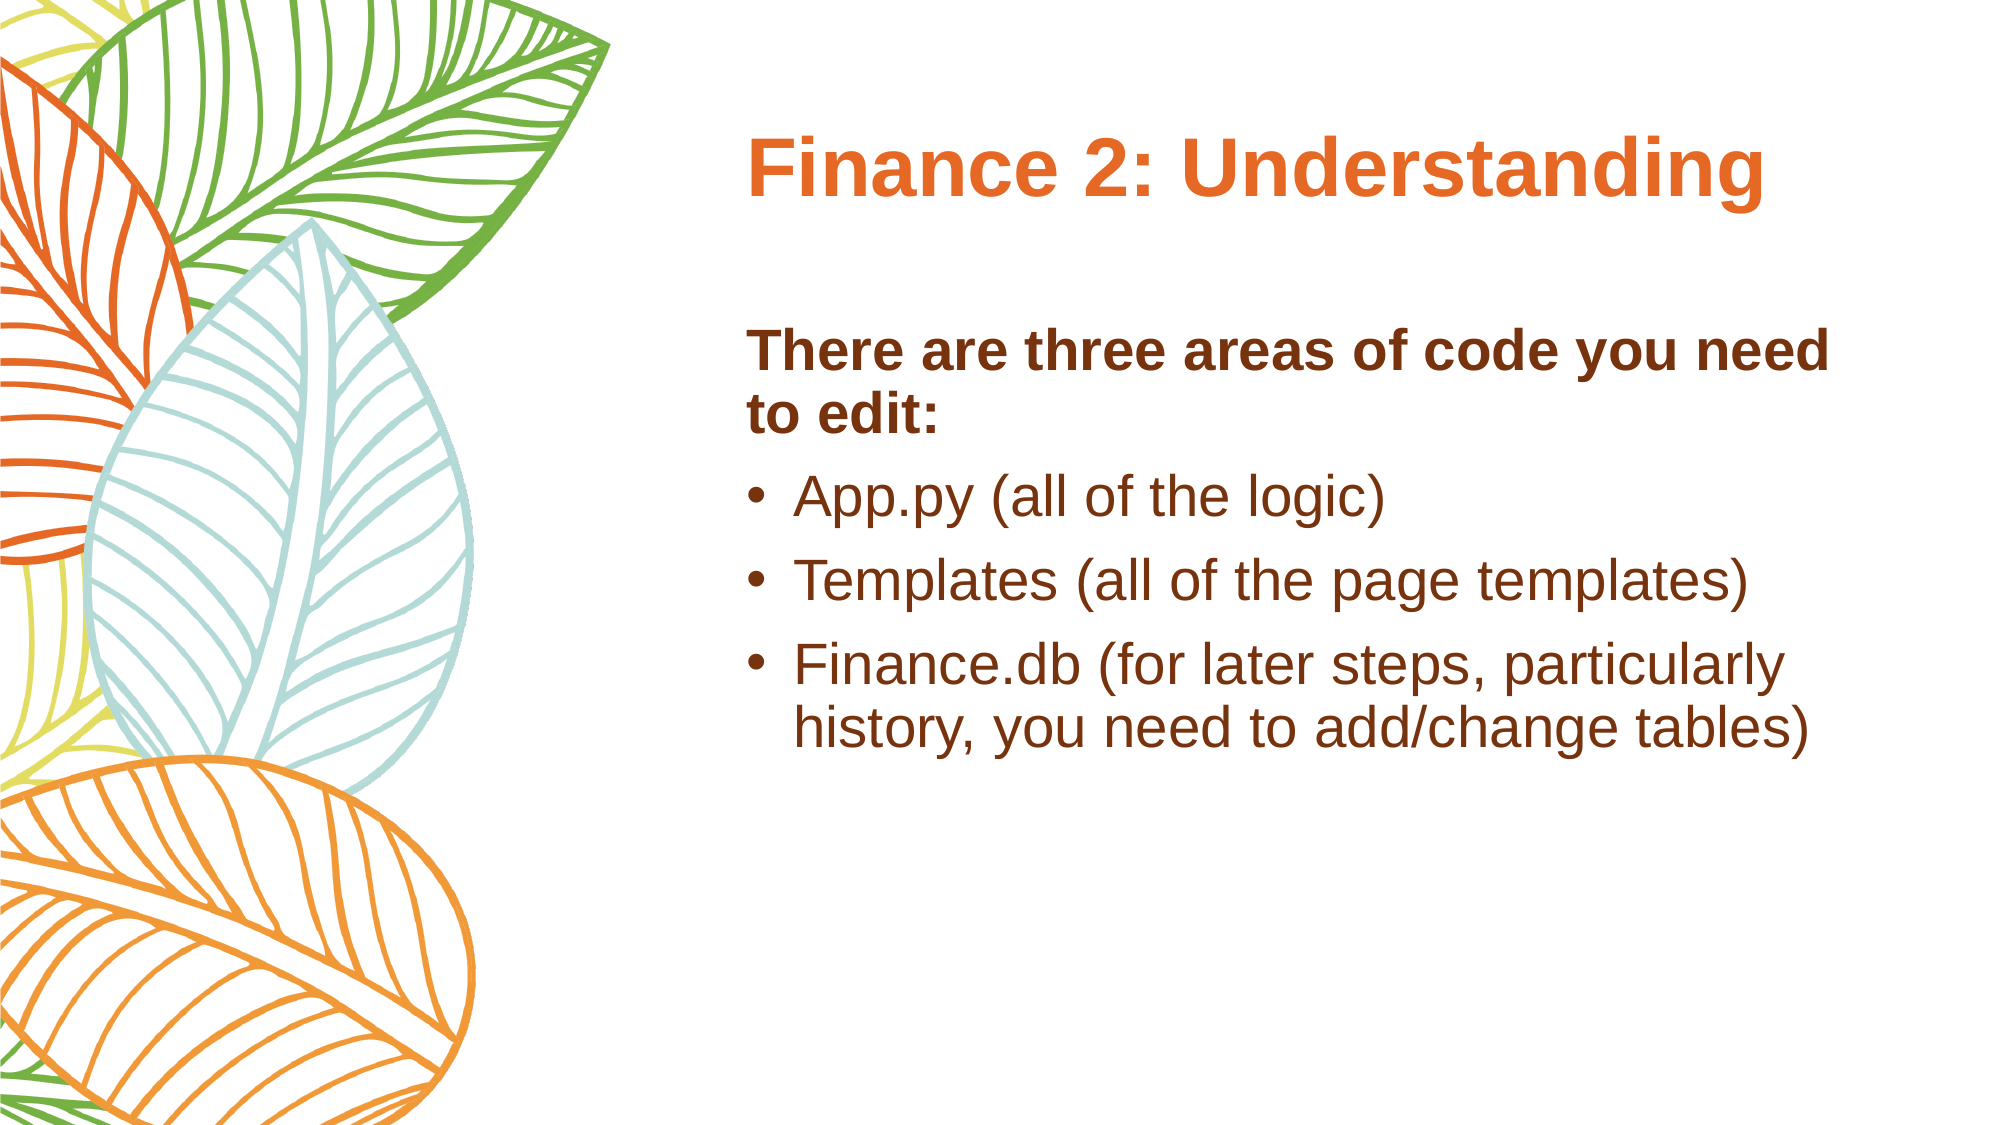

# Finance 2: Understanding
There are three areas of code you need to edit:
App.py (all of the logic)
Templates (all of the page templates)
Finance.db (for later steps, particularly history, you need to add/change tables)